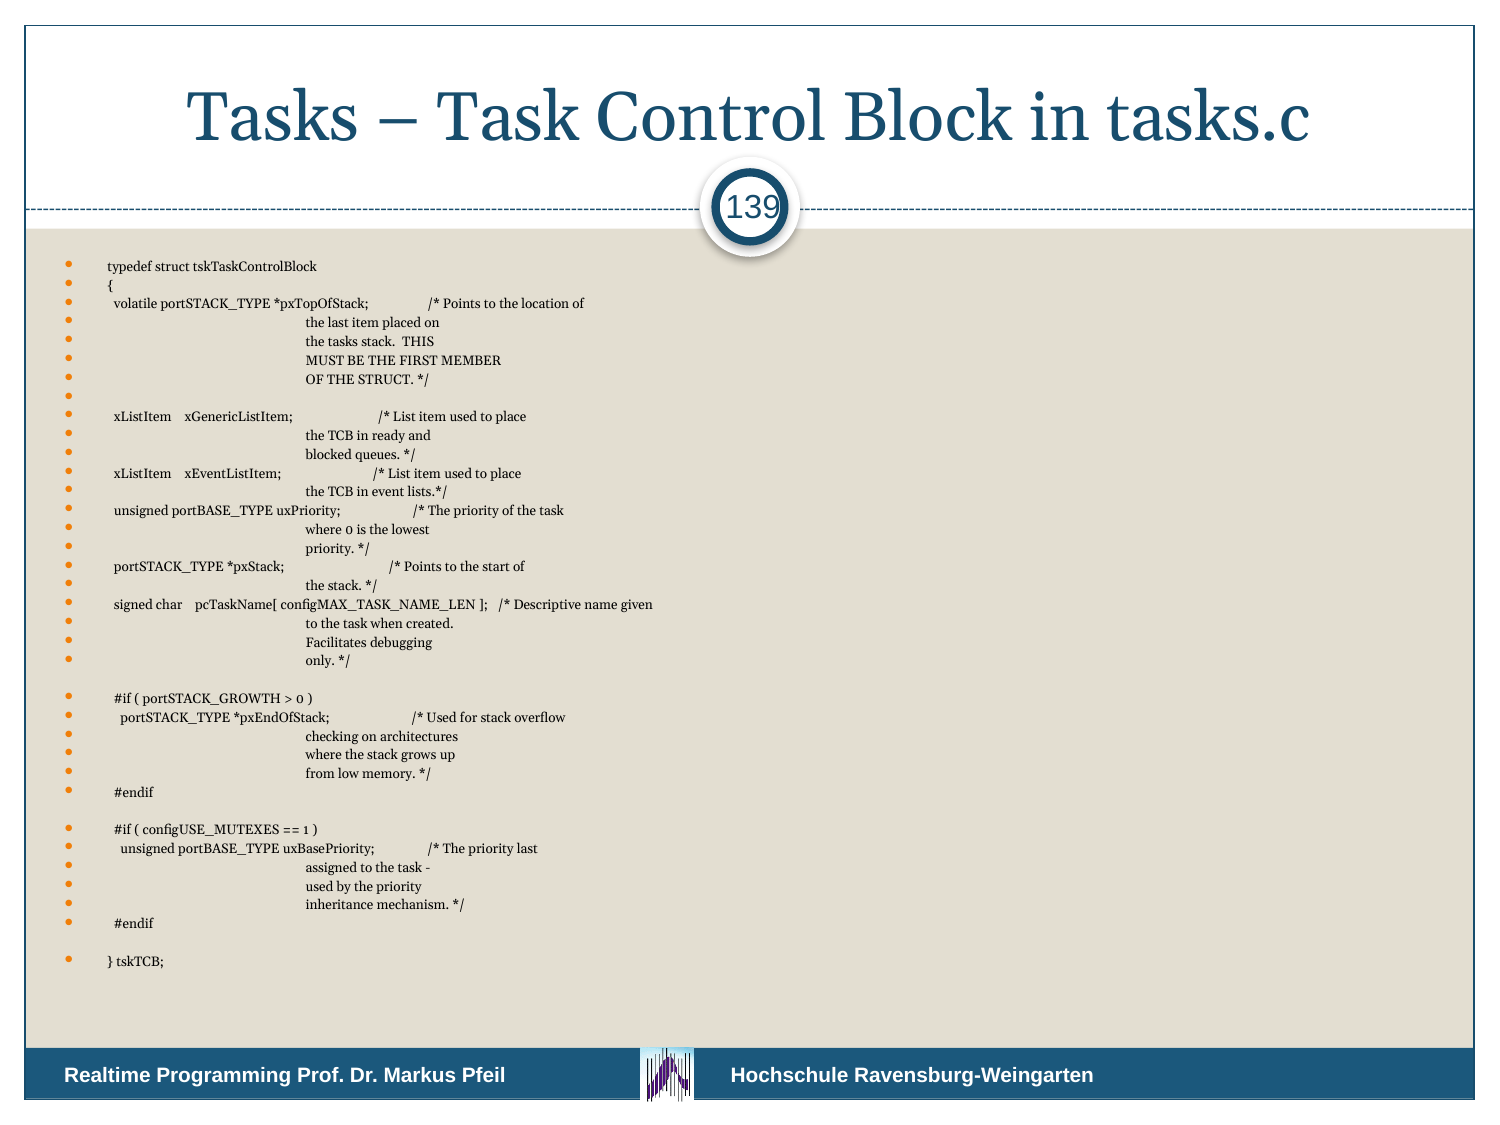

# Tasks – Task Control Block in tasks.c
139
typedef struct tskTaskControlBlock
{
  volatile portSTACK_TYPE *pxTopOfStack;                  /* Points to the location of
                                                             the last item placed on
                                                             the tasks stack.  THIS
                                                             MUST BE THE FIRST MEMBER
                                                             OF THE STRUCT. */

  xListItem    xGenericListItem;                          /* List item used to place
                                                             the TCB in ready and
                                                             blocked queues. */
  xListItem    xEventListItem;                            /* List item used to place
                                                             the TCB in event lists.*/
  unsigned portBASE_TYPE uxPriority;                      /* The priority of the task
                                                             where 0 is the lowest
                                                             priority. */
  portSTACK_TYPE *pxStack;                                /* Points to the start of
                                                             the stack. */
  signed char    pcTaskName[ configMAX_TASK_NAME_LEN ];   /* Descriptive name given
                                                             to the task when created.
                                                             Facilitates debugging
                                                             only. */

  #if ( portSTACK_GROWTH > 0 )
    portSTACK_TYPE *pxEndOfStack;                         /* Used for stack overflow
                                                             checking on architectures
                                                             where the stack grows up
                                                             from low memory. */
  #endif

  #if ( configUSE_MUTEXES == 1 )
    unsigned portBASE_TYPE uxBasePriority;                /* The priority last
                                                             assigned to the task -
                                                             used by the priority
                                                             inheritance mechanism. */
  #endif

} tskTCB;
Realtime Programming Prof. Dr. Markus Pfeil